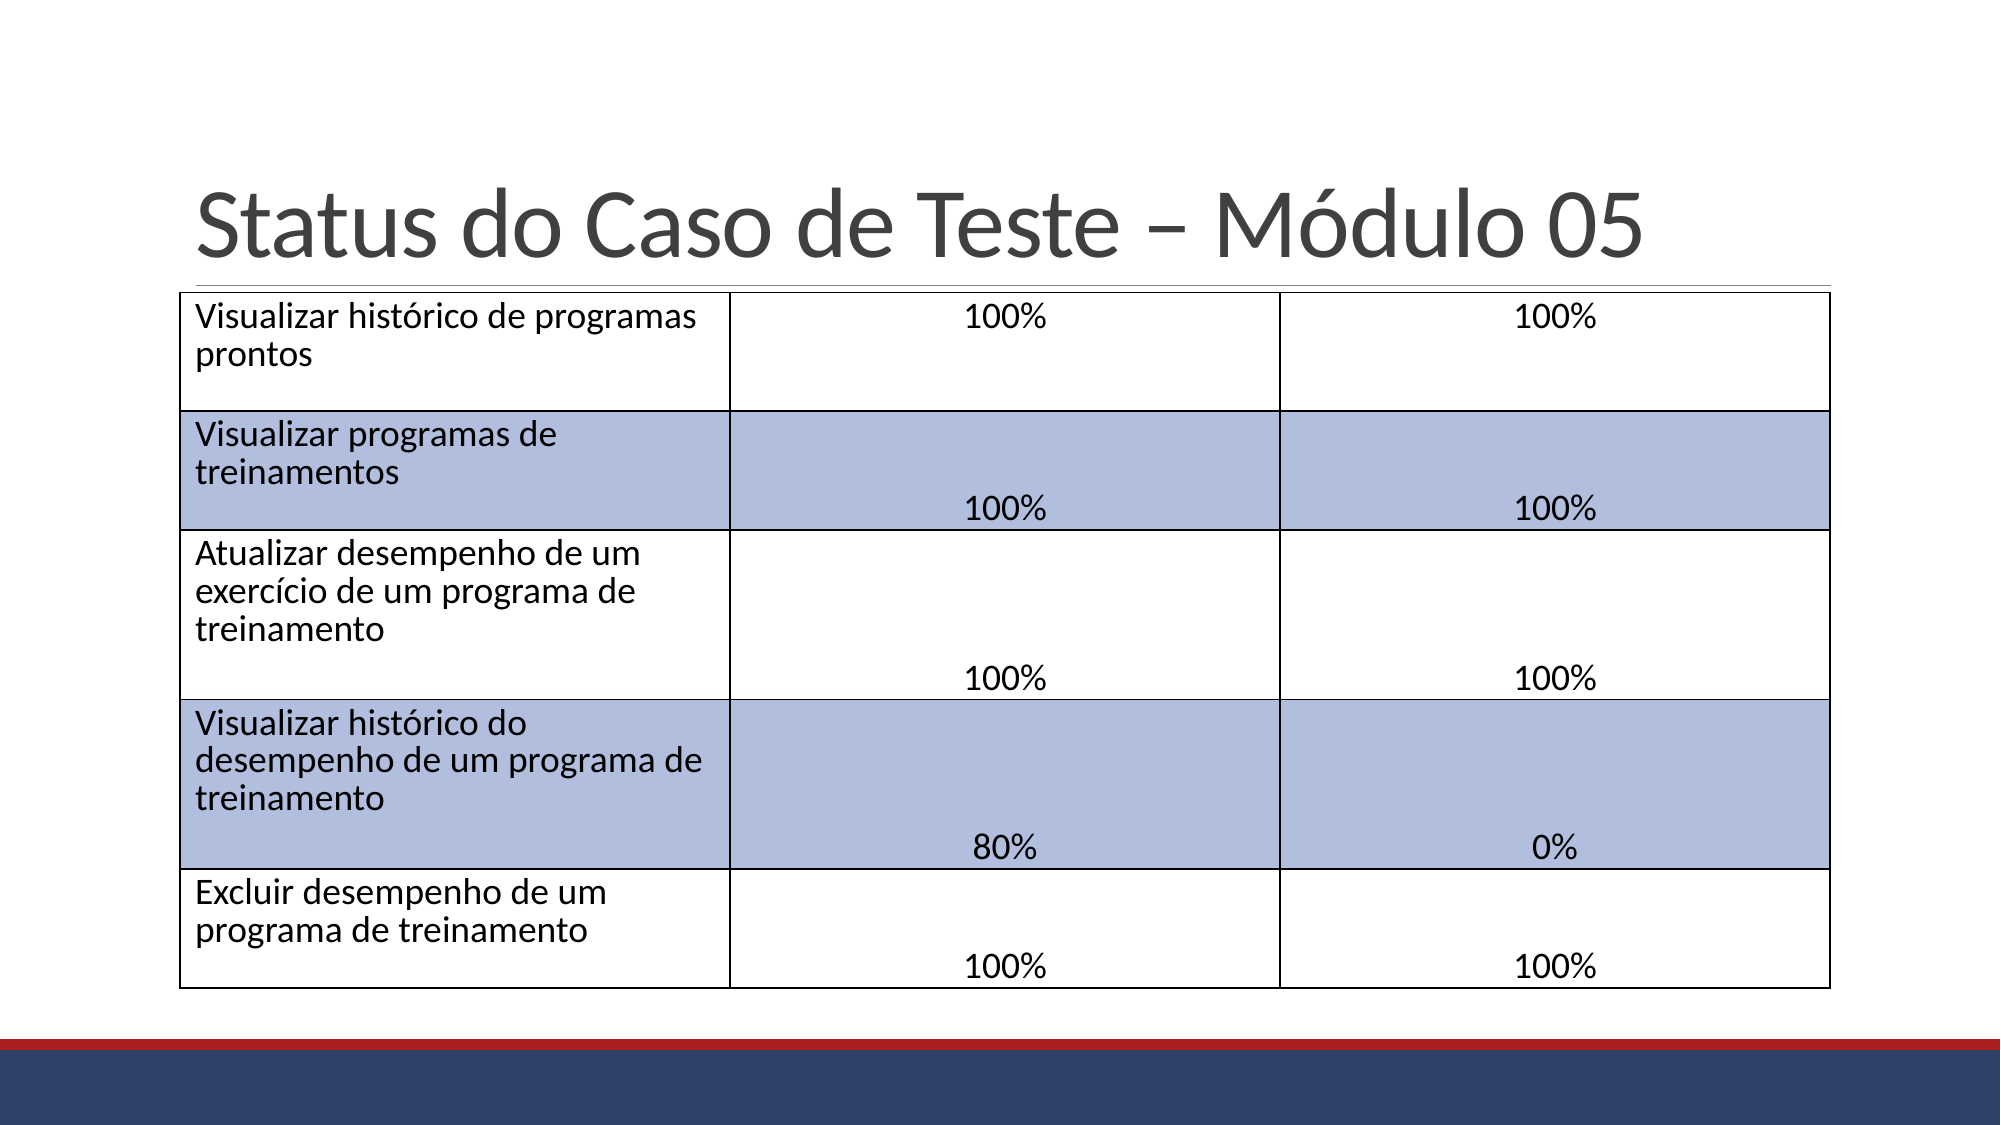

# Status do Caso de Teste – Módulo 05
| Visualizar histórico de programas prontos | 100% | 100% |
| --- | --- | --- |
| Visualizar programas de treinamentos | 100% | 100% |
| Atualizar desempenho de um exercício de um programa de treinamento | 100% | 100% |
| Visualizar histórico do desempenho de um programa de treinamento | 80% | 0% |
| Excluir desempenho de um programa de treinamento | 100% | 100% |